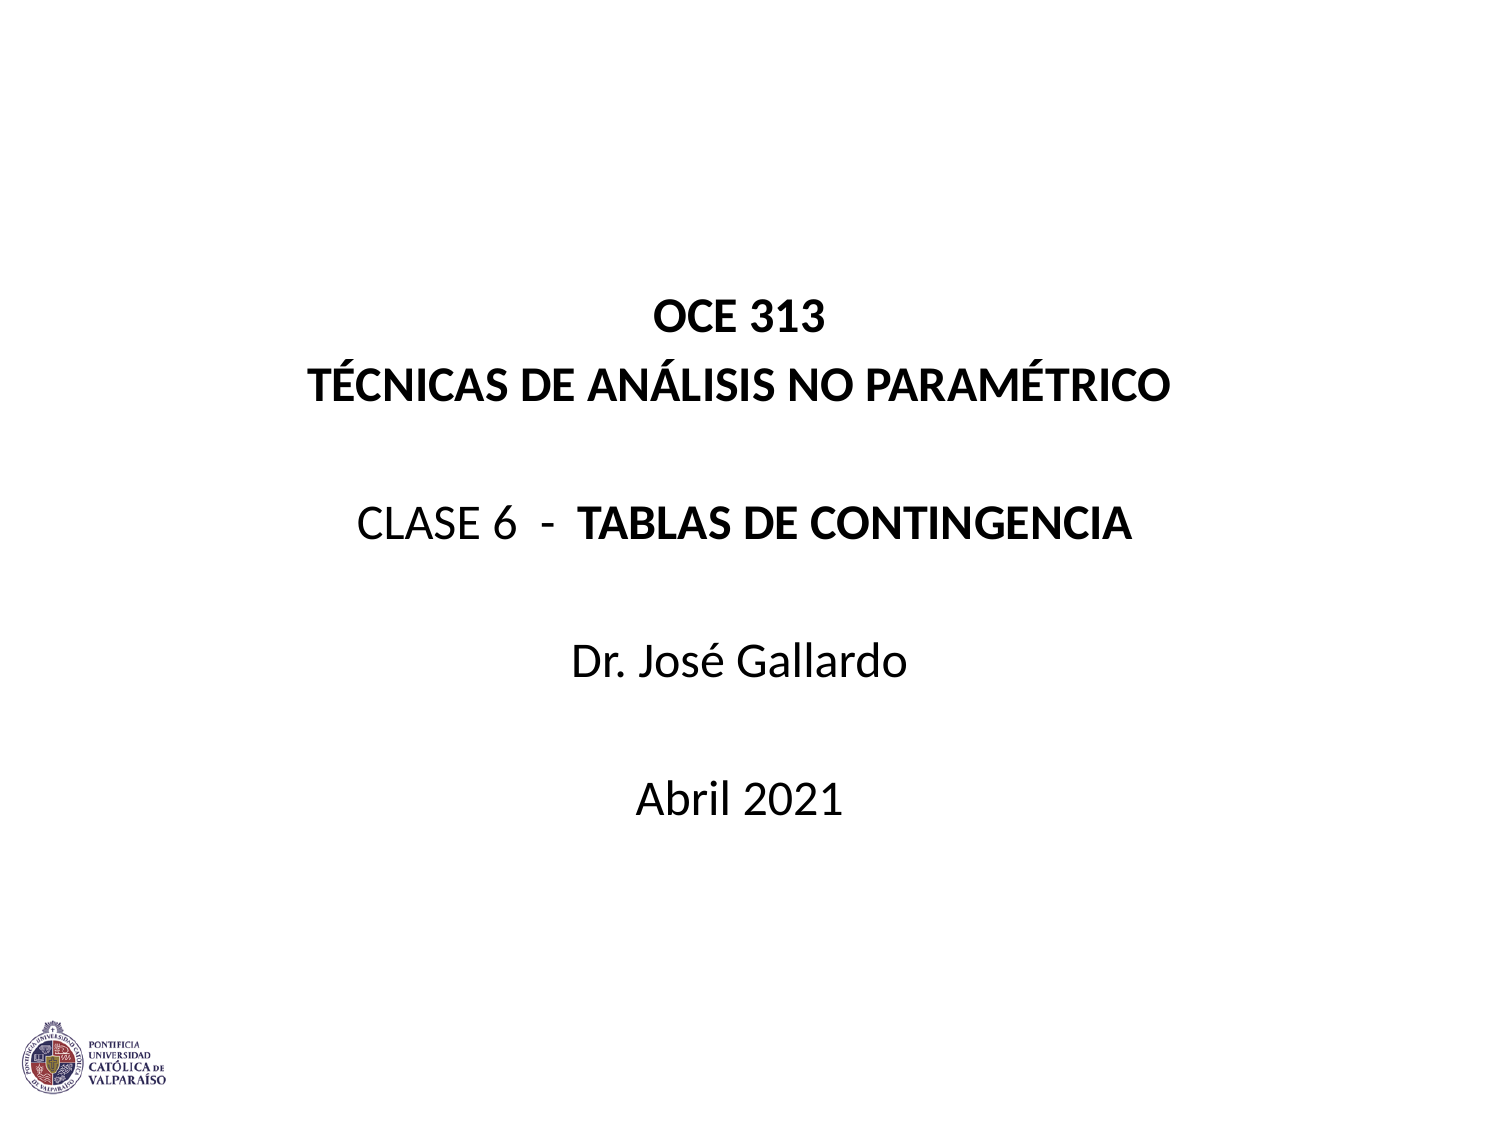

OCE 313
TÉCNICAS DE ANÁLISIS NO PARAMÉTRICO

 CLASE 6  -  TABLAS DE CONTINGENCIA

Dr. José Gallardo

Abril 2021